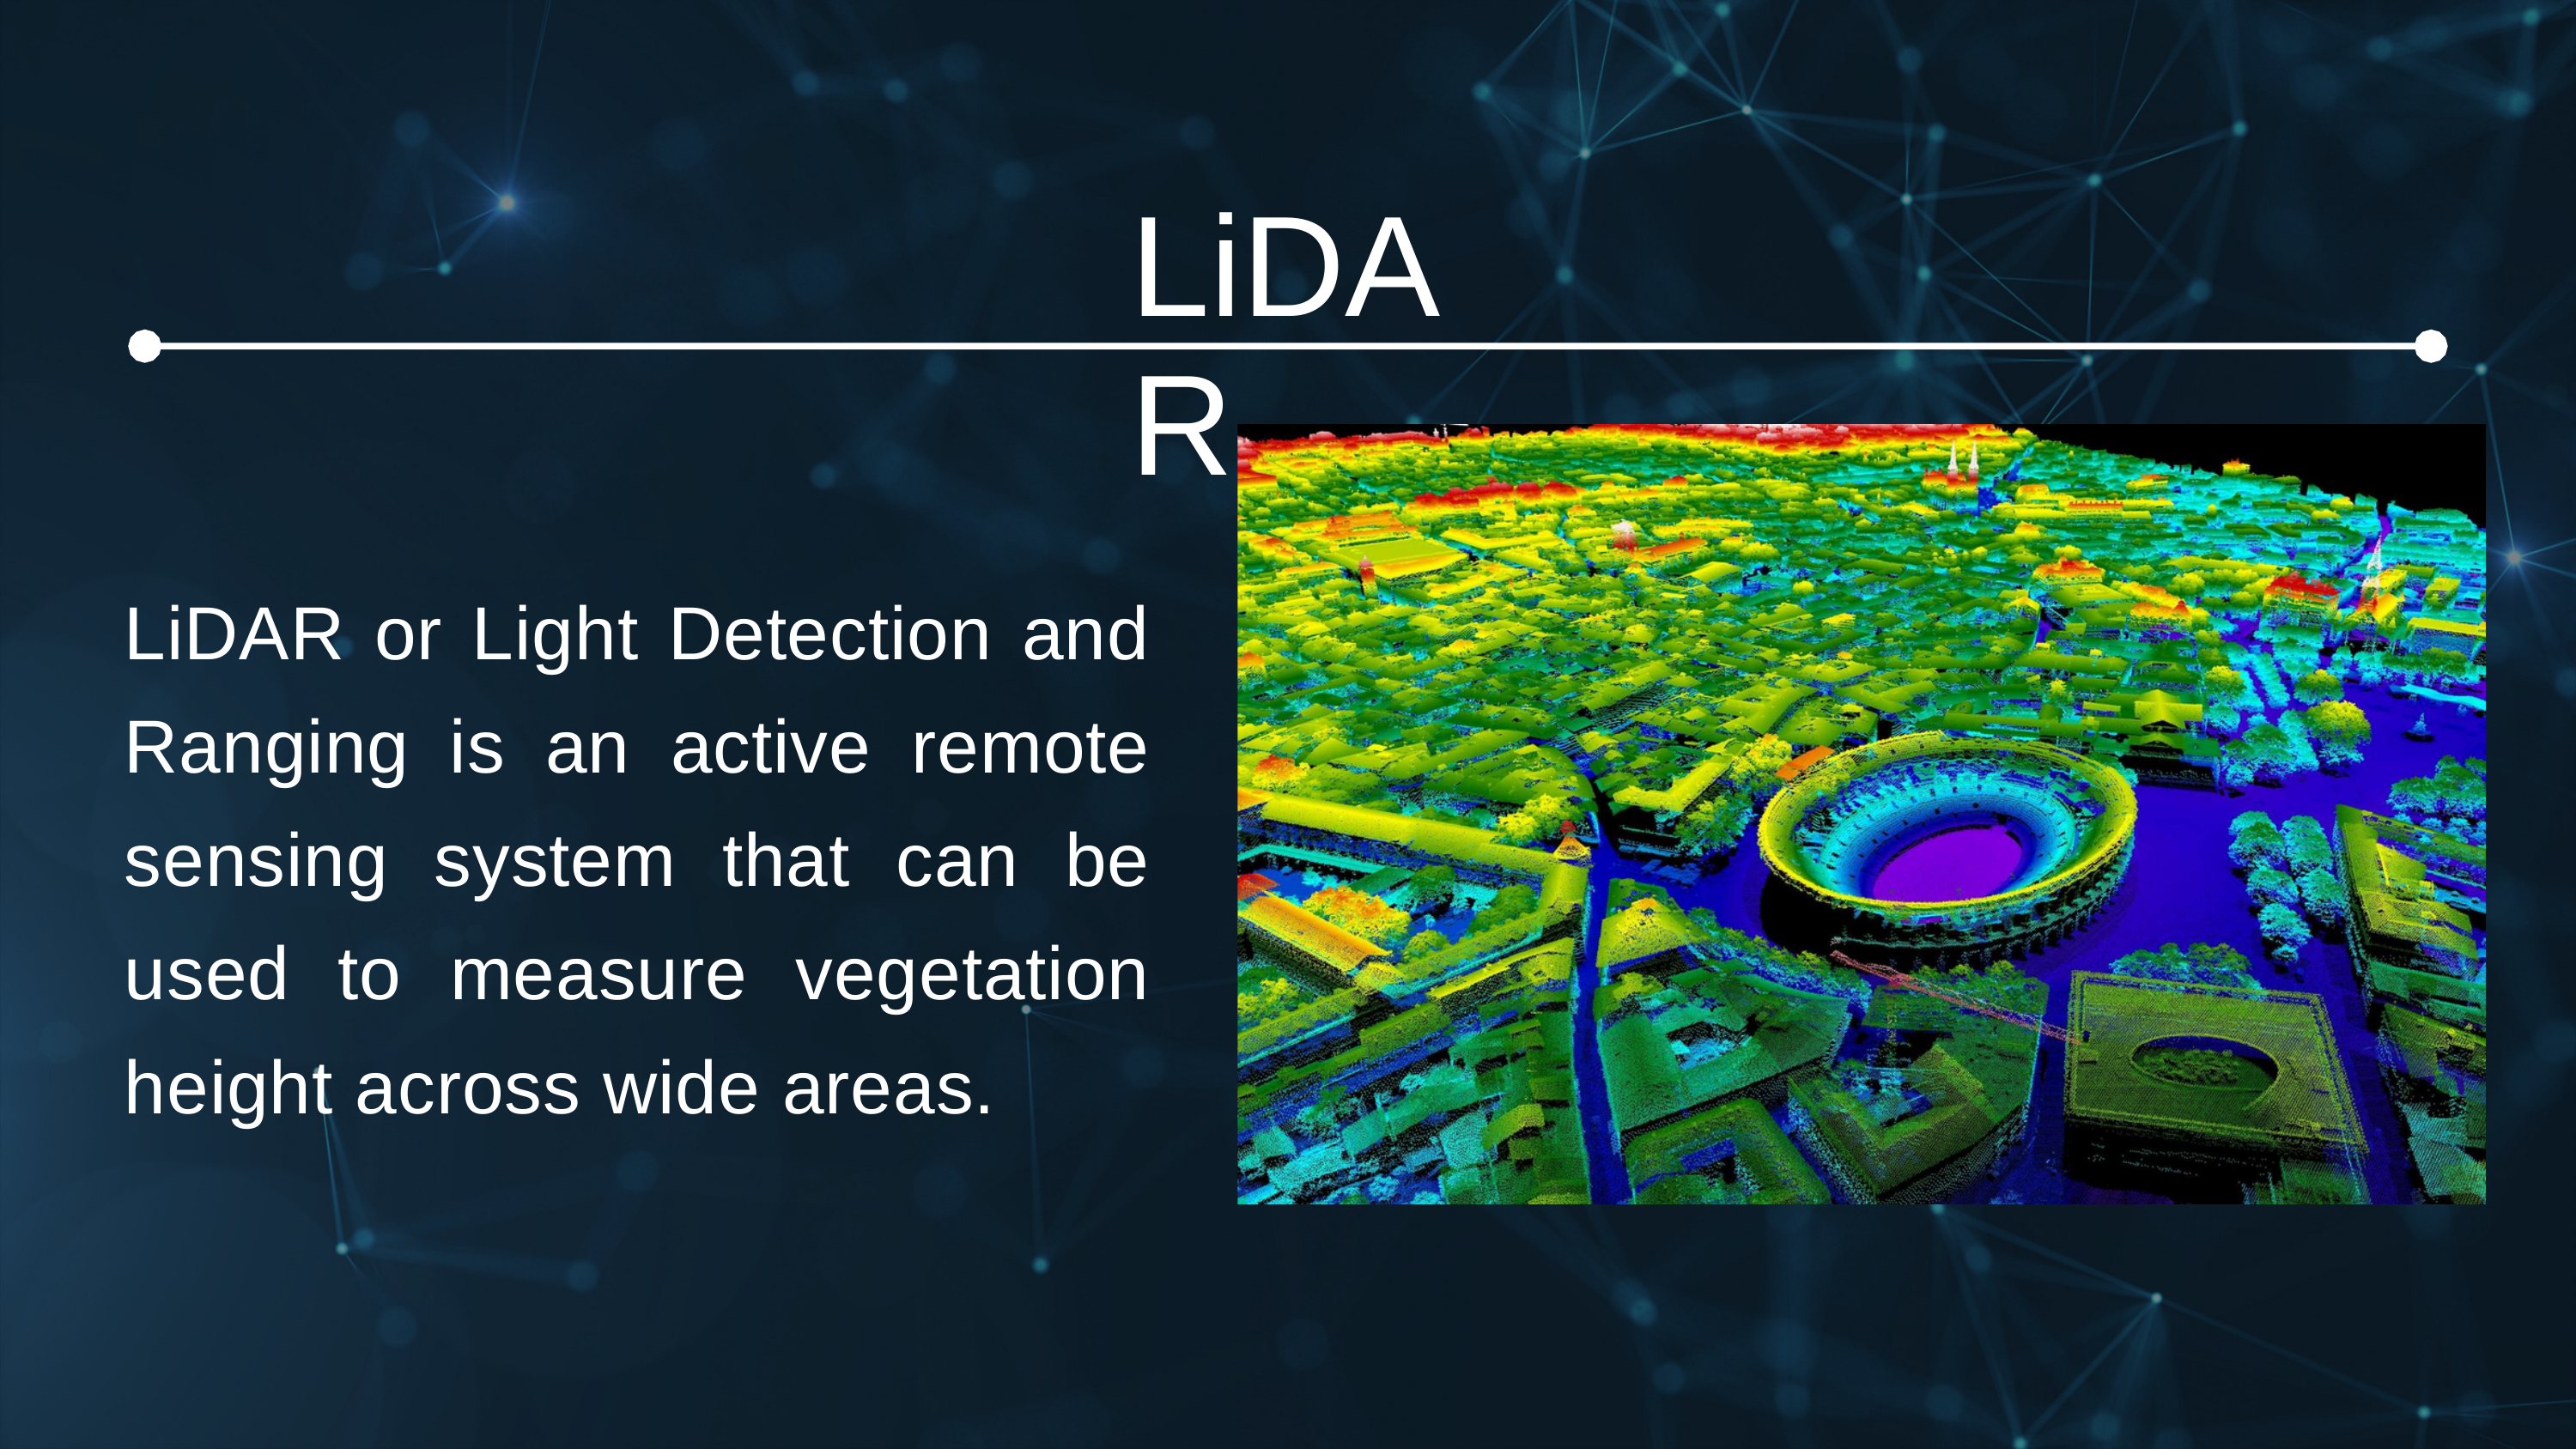

LiDAR

LiDAR or Light Detection and Ranging is an active remote sensing system that can be used to measure vegetation height across wide areas.